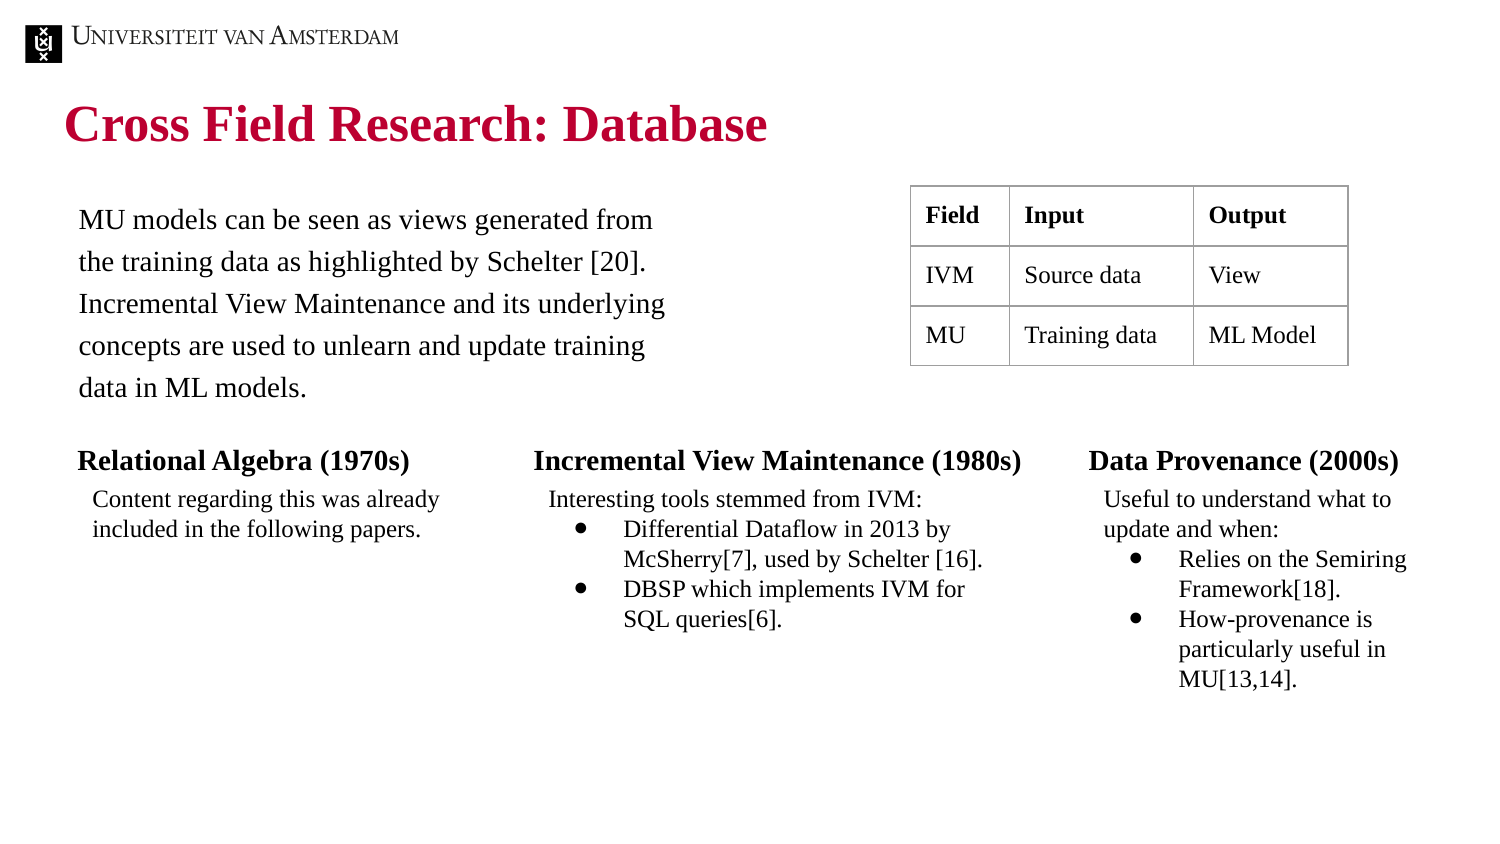

# Cross Field Research: Database
MU models can be seen as views generated from the training data as highlighted by Schelter [20].
Incremental View Maintenance and its underlying concepts are used to unlearn and update training data in ML models.
| Field | Input | Output |
| --- | --- | --- |
| IVM | Source data | View |
| MU | Training data | ML Model |
Incremental View Maintenance (1980s)
Relational Algebra (1970s)
Data Provenance (2000s)
Content regarding this was already included in the following papers.
Interesting tools stemmed from IVM:
Differential Dataflow in 2013 by McSherry[7], used by Schelter [16].
DBSP which implements IVM for SQL queries[6].
Useful to understand what to update and when:
Relies on the Semiring Framework[18].
How-provenance is particularly useful in MU[13,14].